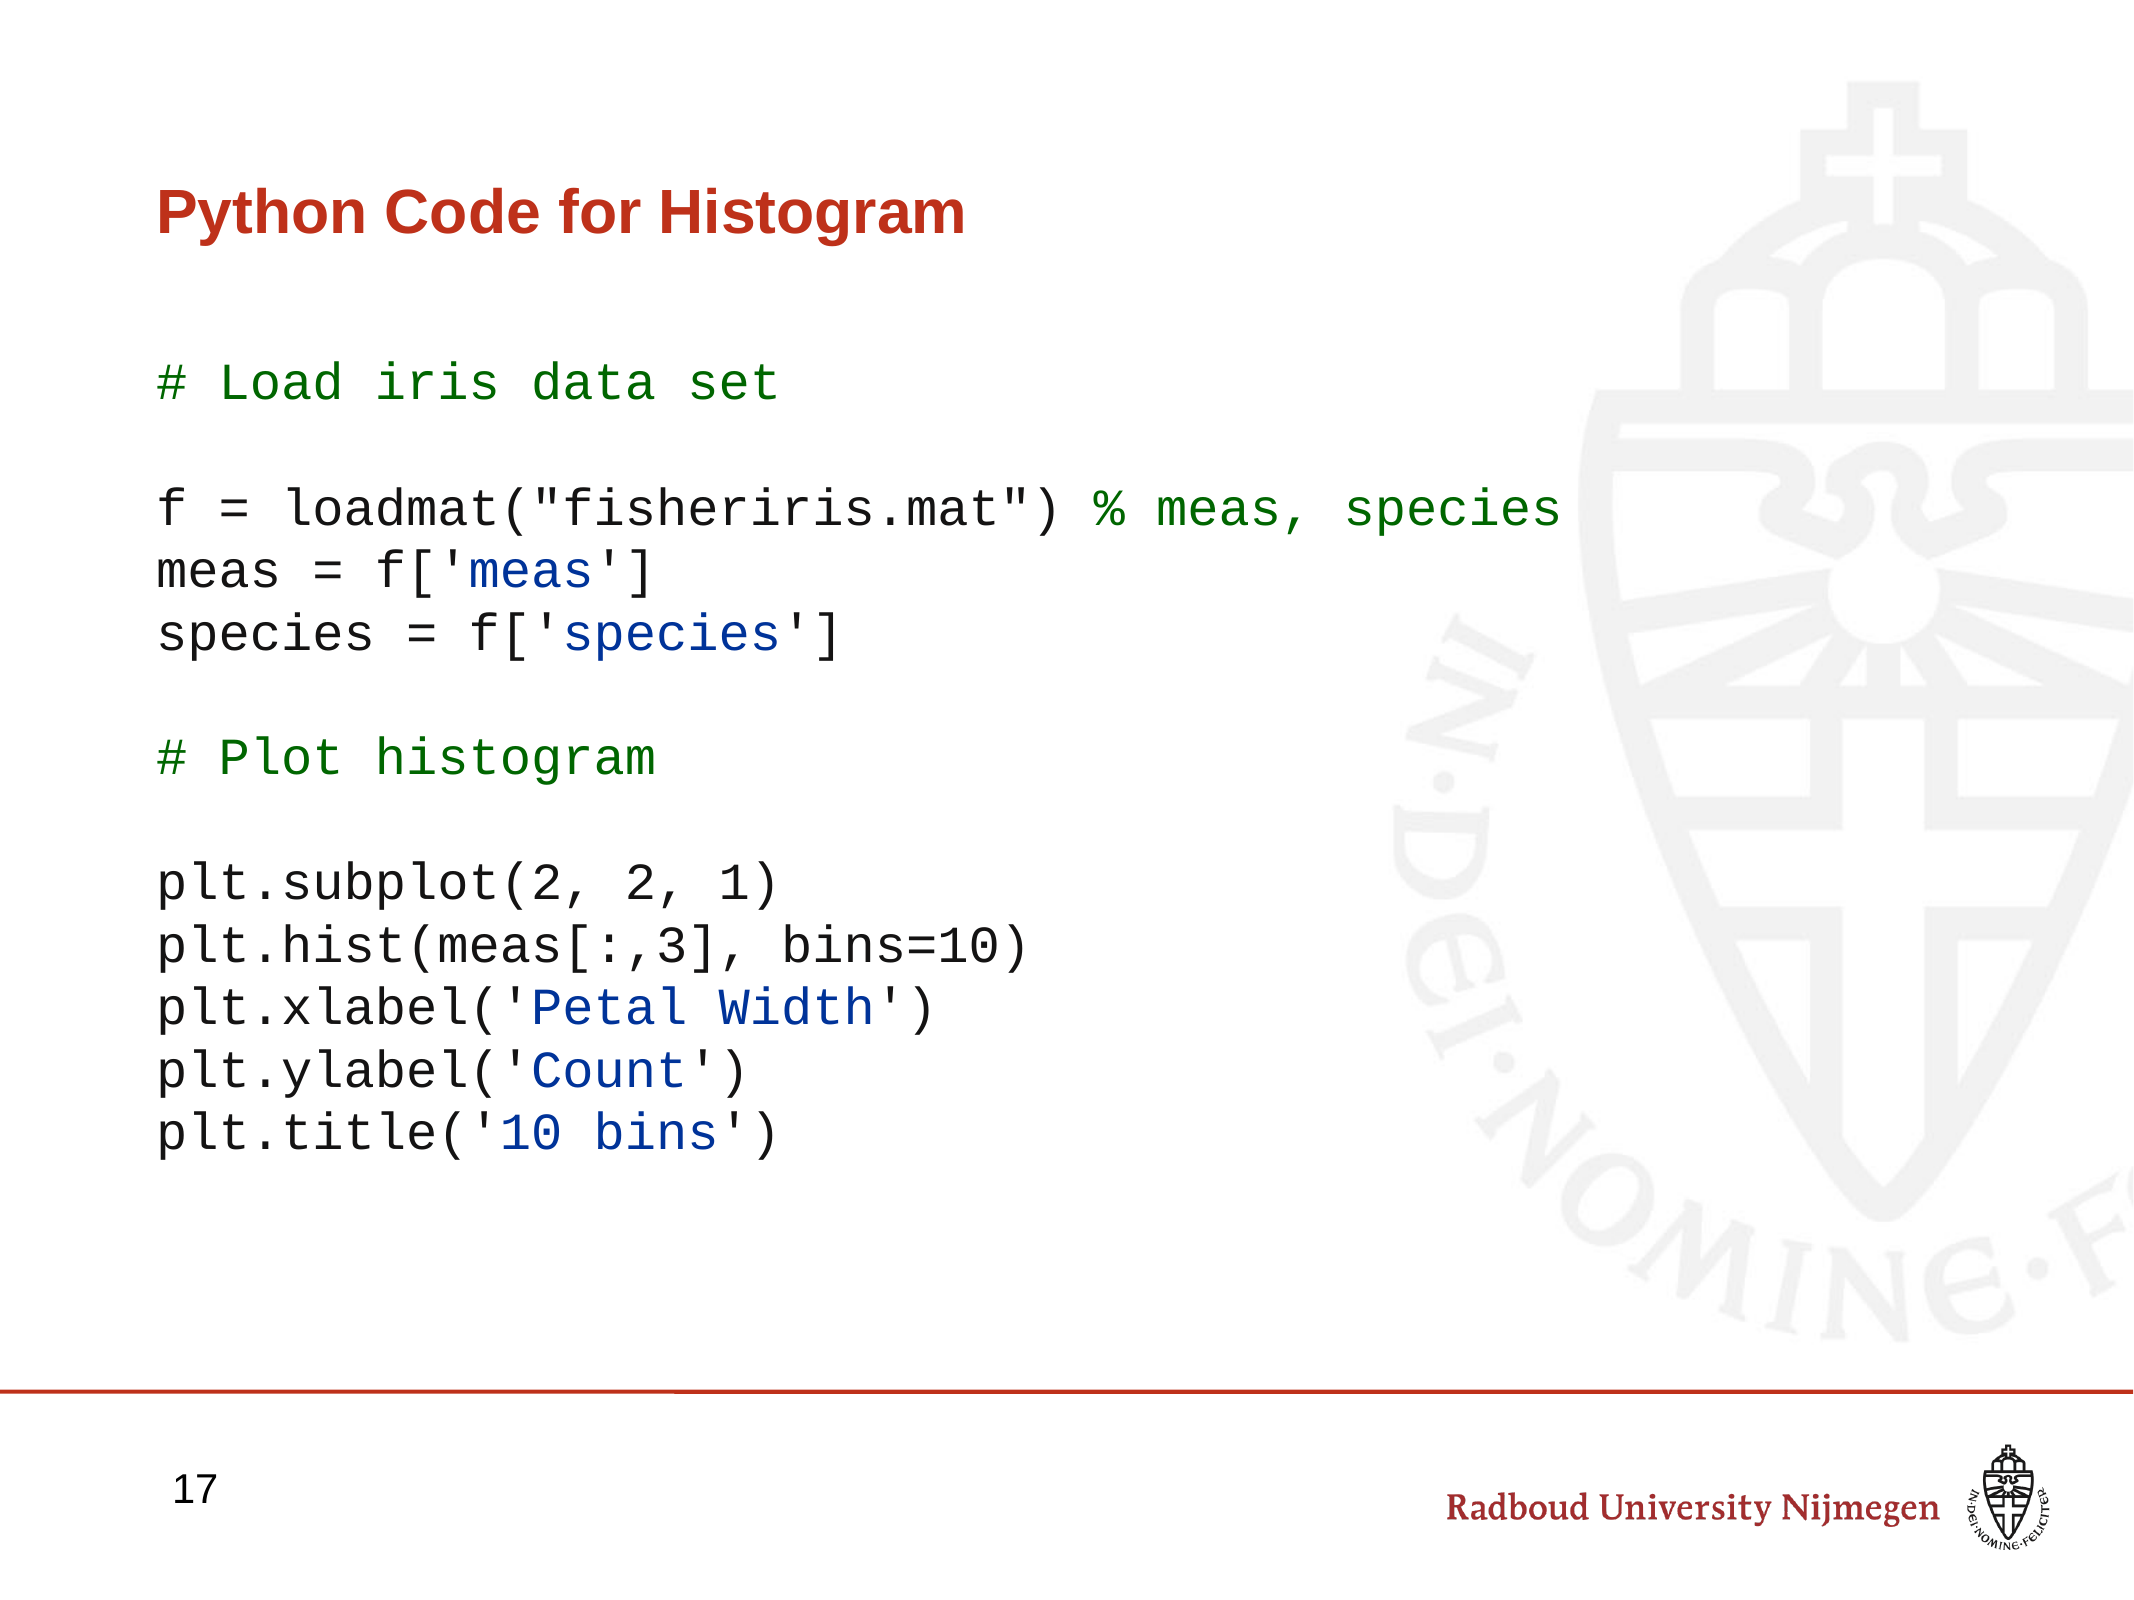

# Python Code for Histogram
# Load iris data set

f = loadmat("fisheriris.mat") % meas, species
meas = f['meas']
species = f['species']

# Plot histogram

plt.subplot(2, 2, 1)
plt.hist(meas[:,3], bins=10)
plt.xlabel('Petal Width')
plt.ylabel('Count')
plt.title('10 bins')

17